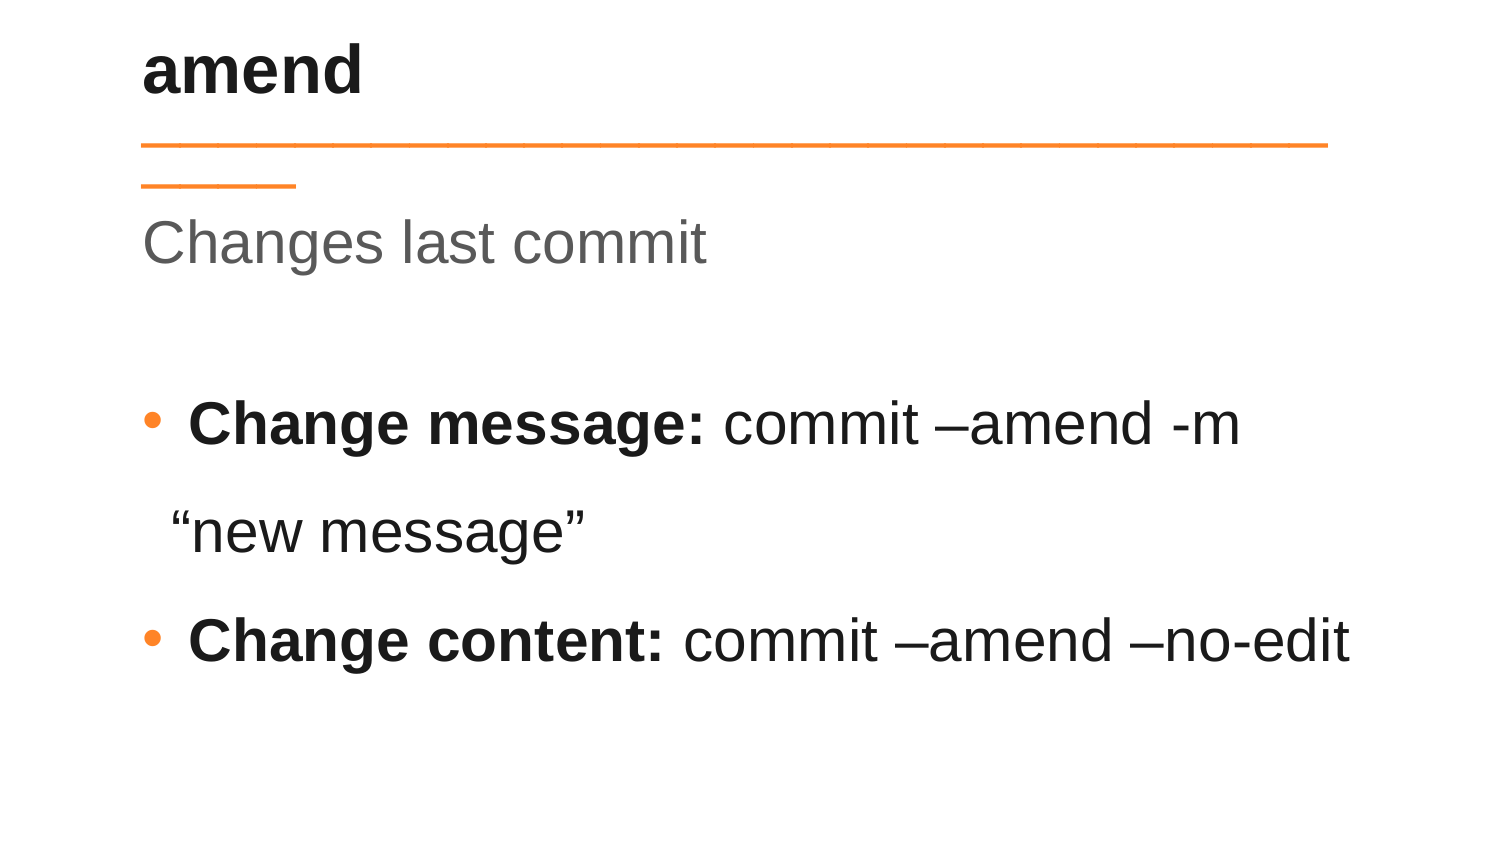

# amend ___________________________________
Changes last commit

 Change message: commit –amend -m “new message”
 Change content: commit –amend –no-edit